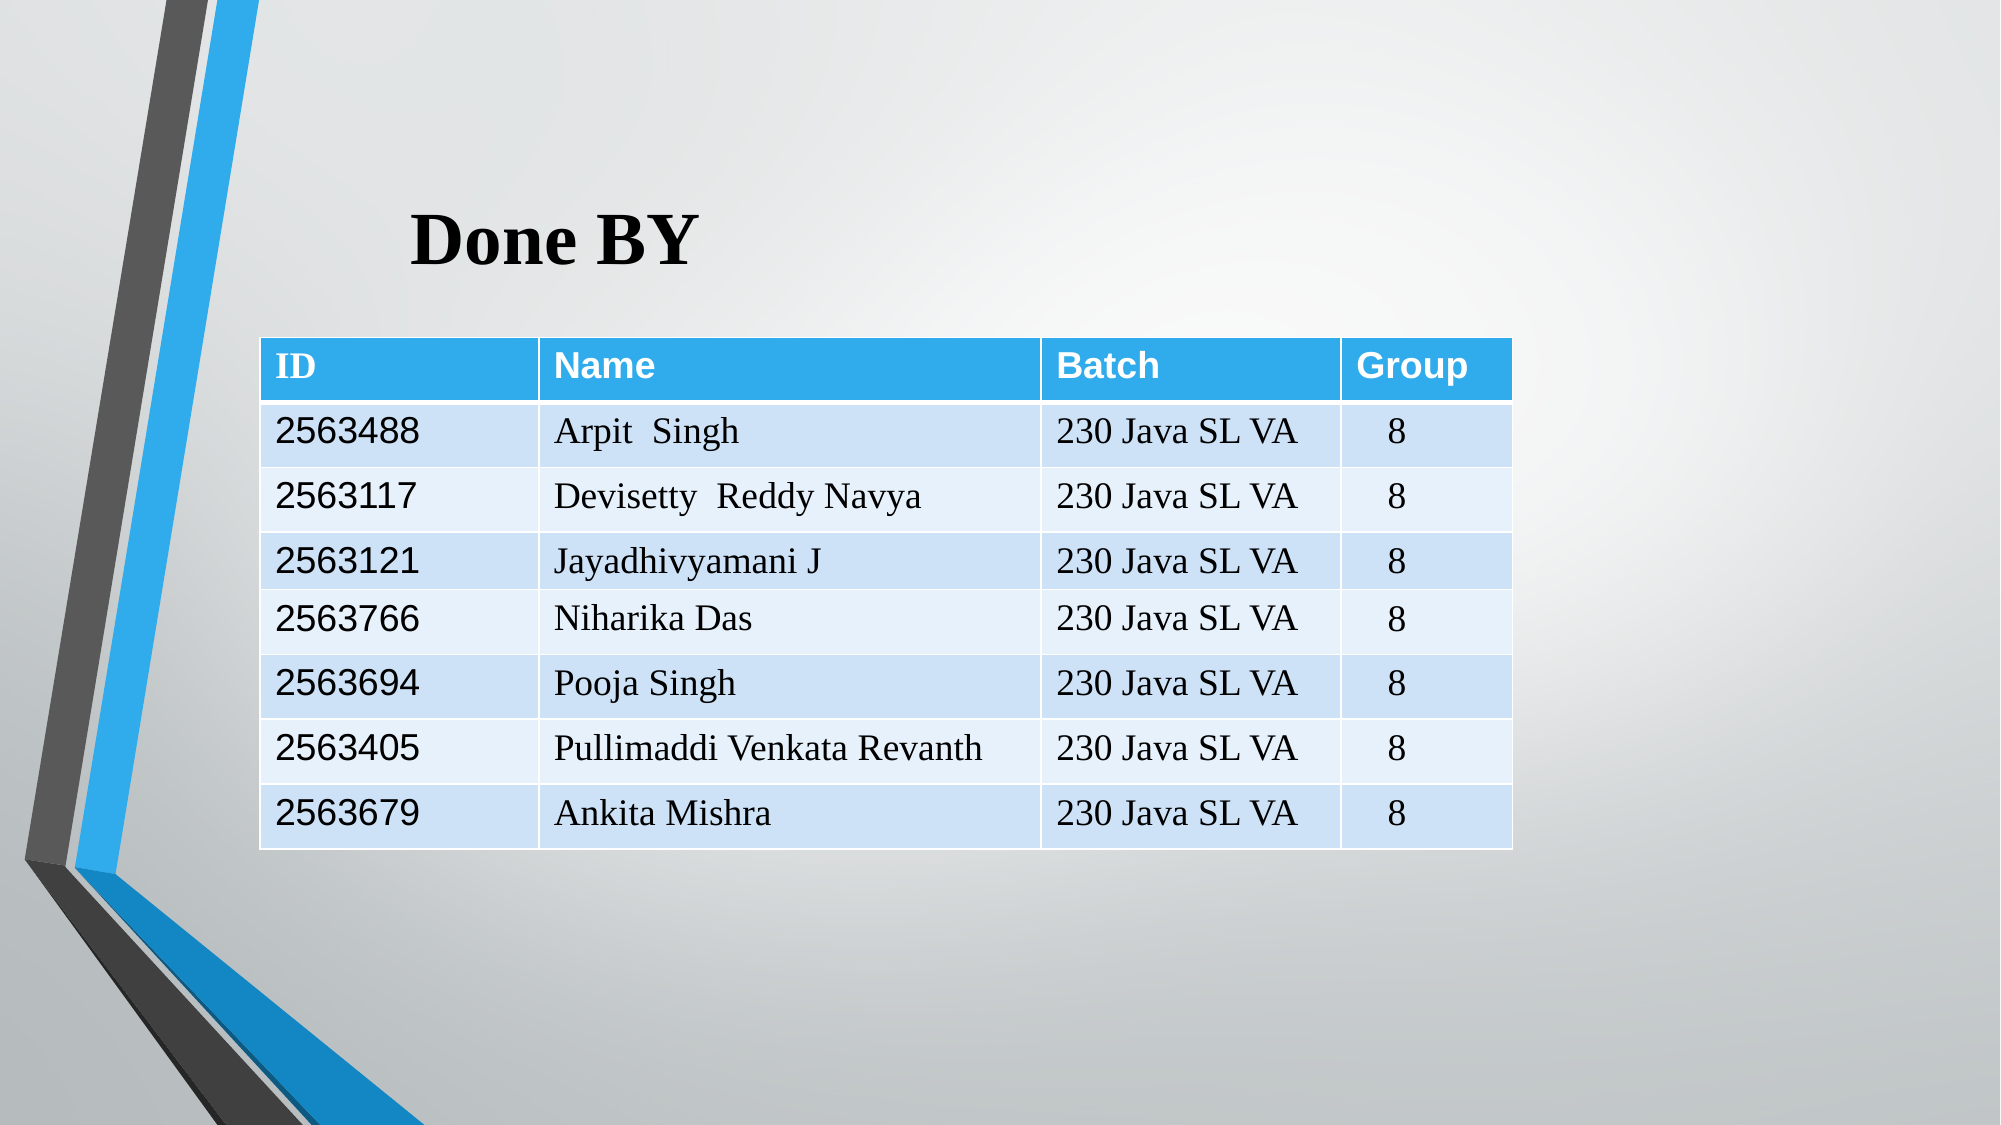

# Done BY
| ID | Name | Batch | Group |
| --- | --- | --- | --- |
| 2563488 | Arpit Singh | 230 Java SL VA | 8 |
| 2563117 | Devisetty Reddy Navya | 230 Java SL VA | 8 |
| 2563121 | Jayadhivyamani J | 230 Java SL VA | 8 |
| 2563766 | Niharika Das | 230 Java SL VA | 8 |
| 2563694 | Pooja Singh | 230 Java SL VA | 8 |
| 2563405 | Pullimaddi Venkata Revanth | 230 Java SL VA | 8 |
| 2563679 | Ankita Mishra | 230 Java SL VA | 8 |